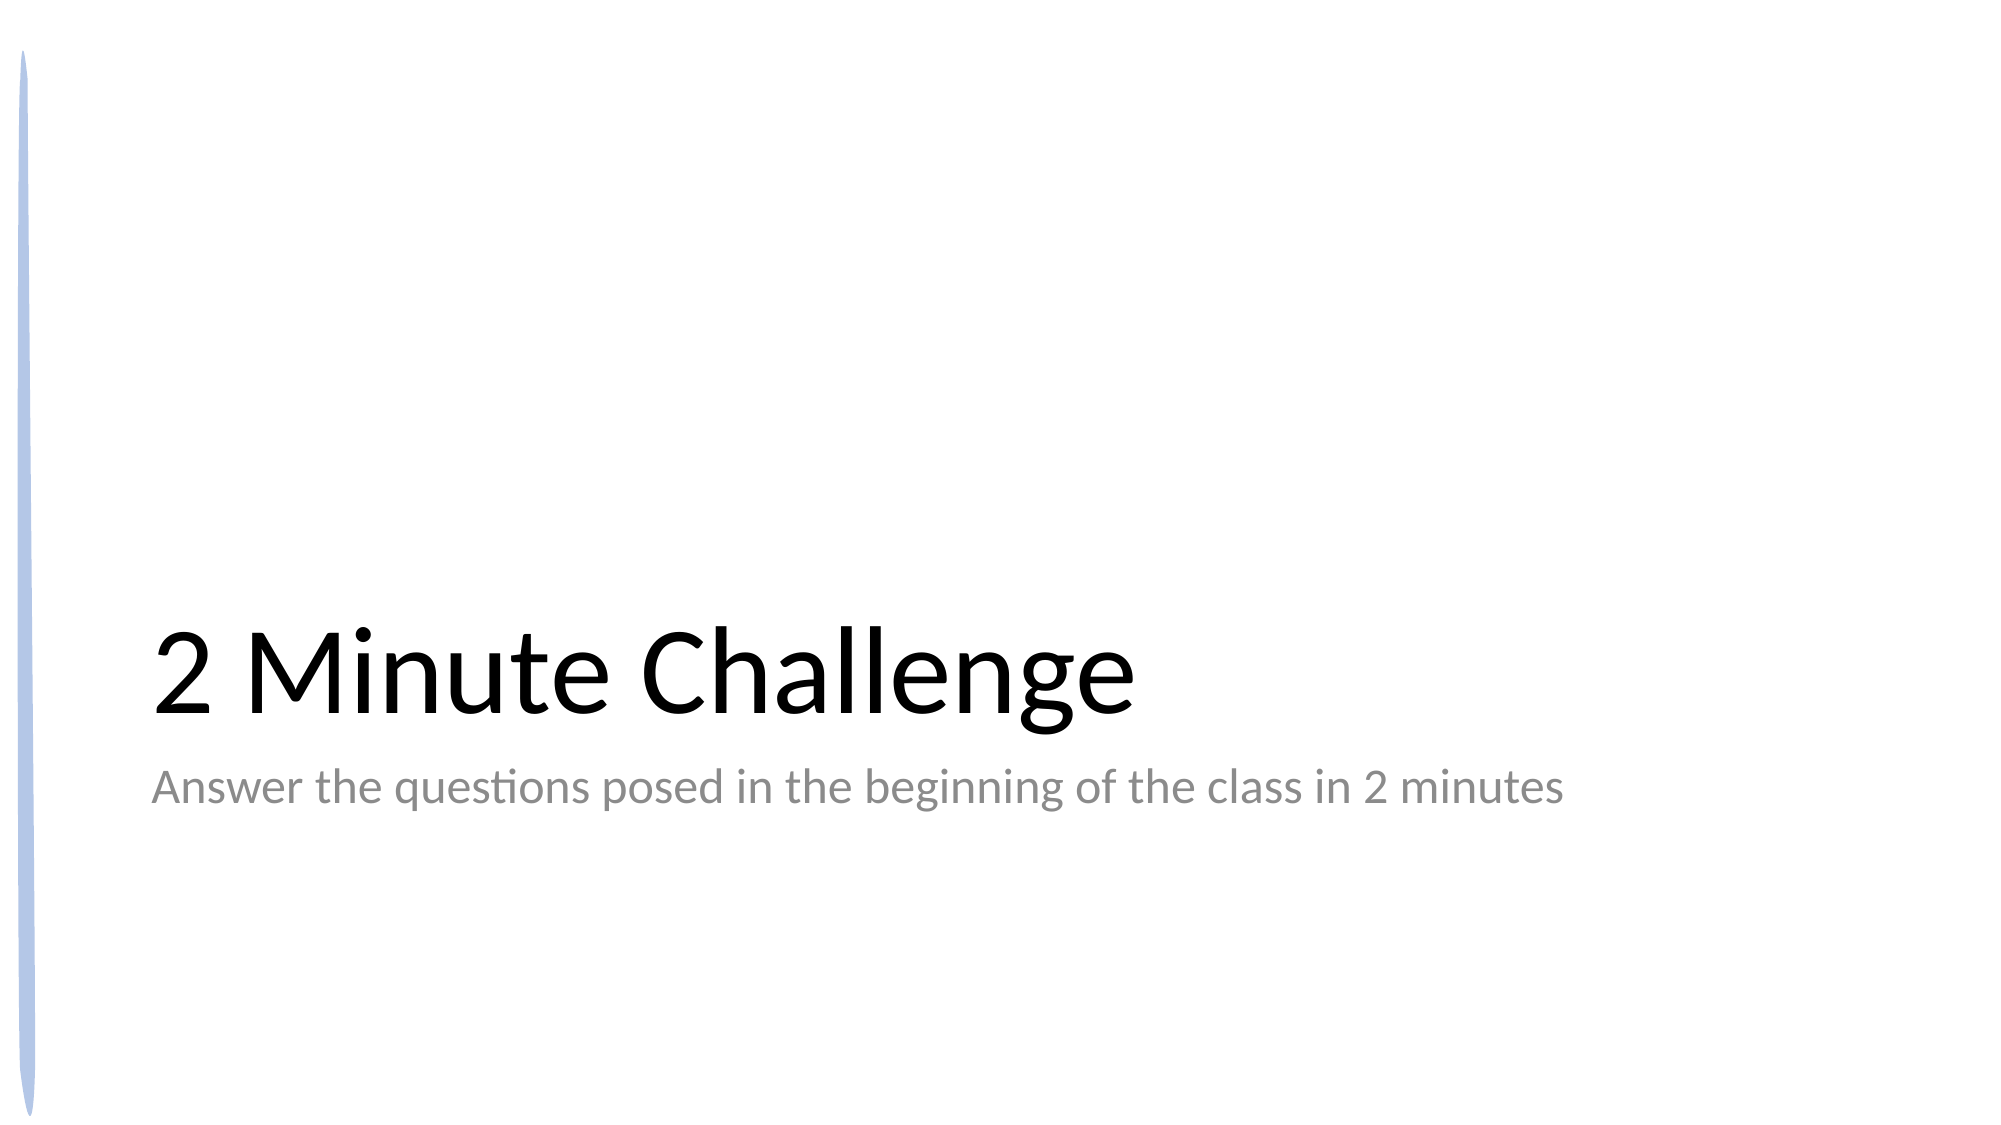

# 2 Minute Challenge
Answer the questions posed in the beginning of the class in 2 minutes